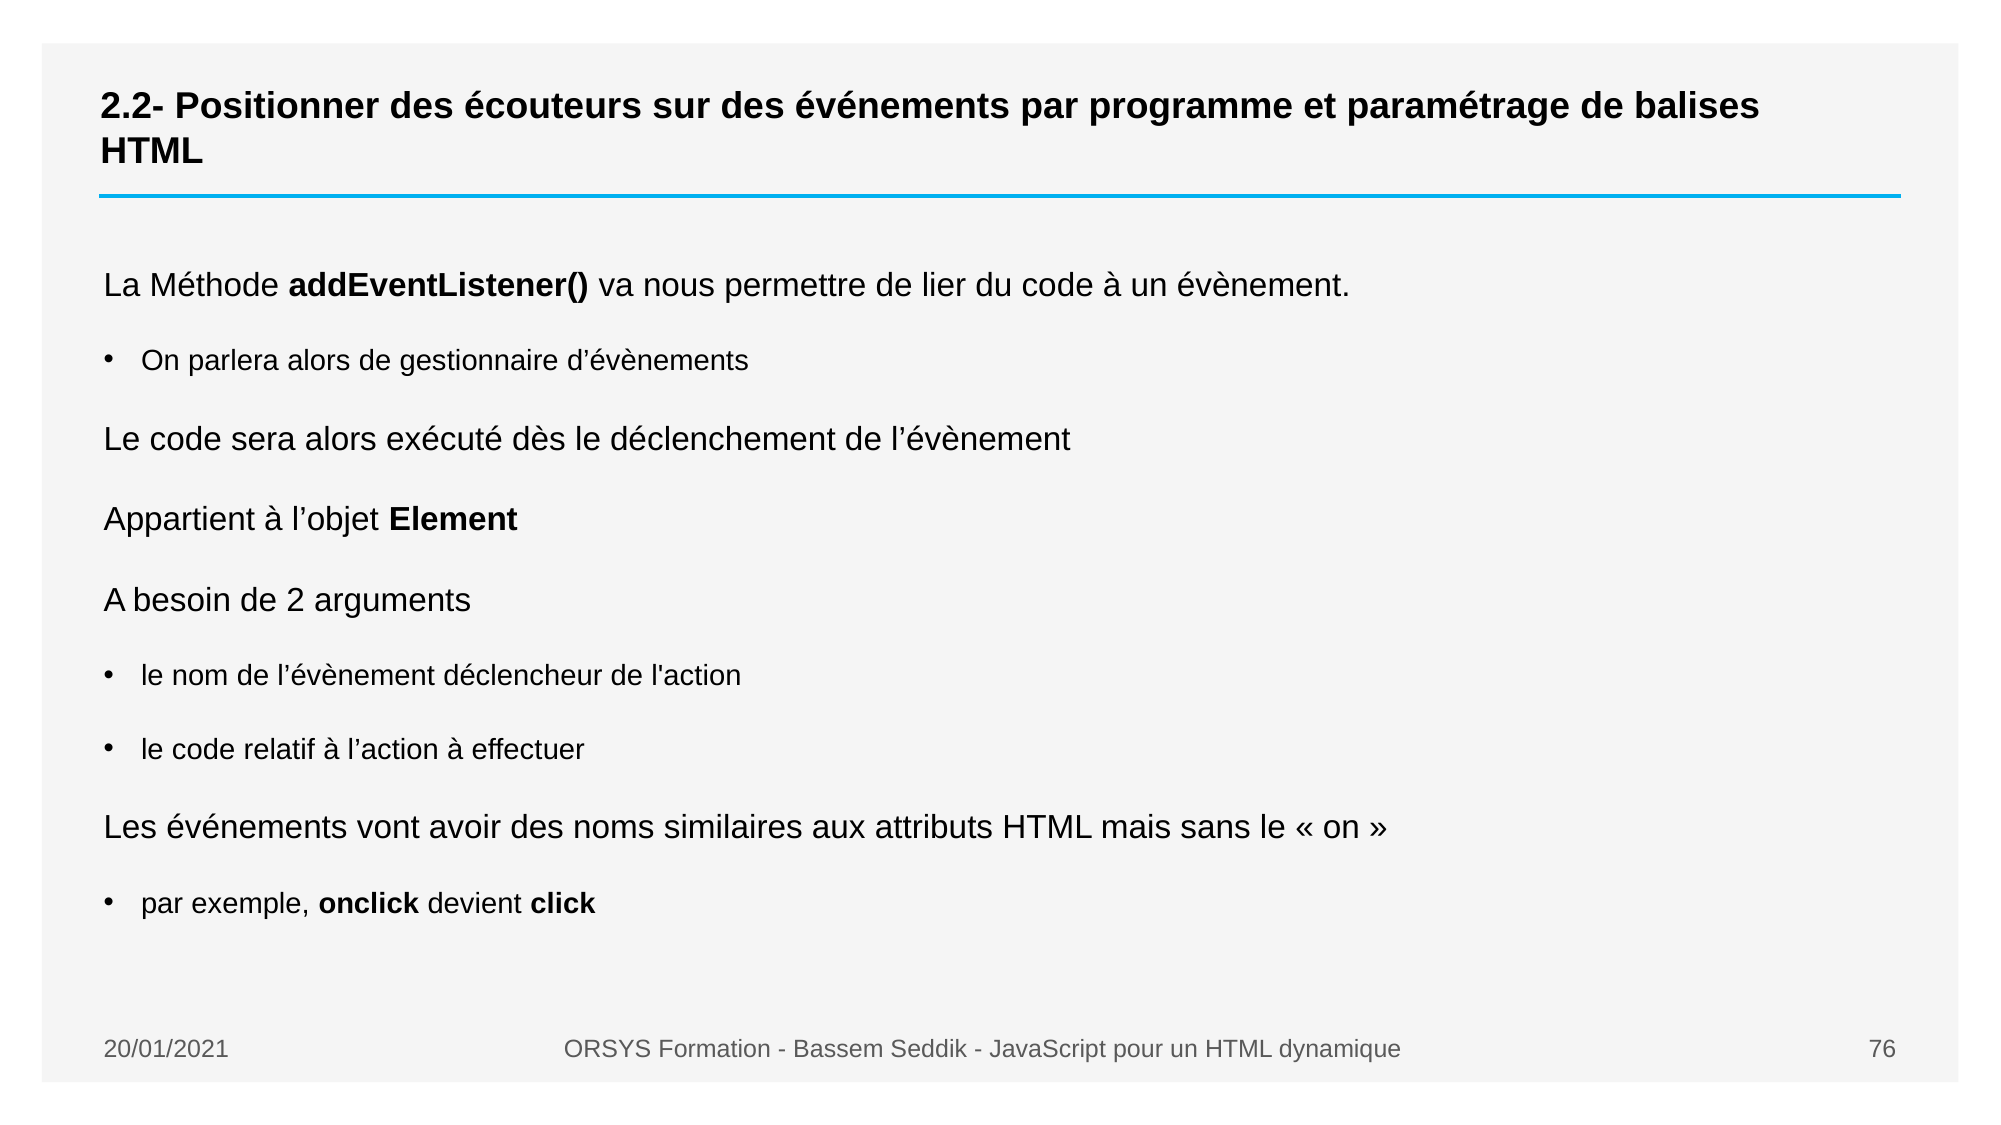

# 2.2- Positionner des écouteurs sur des événements par programme et paramétrage de balises HTML
La Méthode addEventListener() va nous permettre de lier du code à un évènement.
On parlera alors de gestionnaire d’évènements
Le code sera alors exécuté dès le déclenchement de l’évènement
Appartient à l’objet Element
A besoin de 2 arguments
le nom de l’évènement déclencheur de l'action
le code relatif à l’action à effectuer
Les événements vont avoir des noms similaires aux attributs HTML mais sans le « on »
par exemple, onclick devient click
20/01/2021
ORSYS Formation - Bassem Seddik - JavaScript pour un HTML dynamique
76